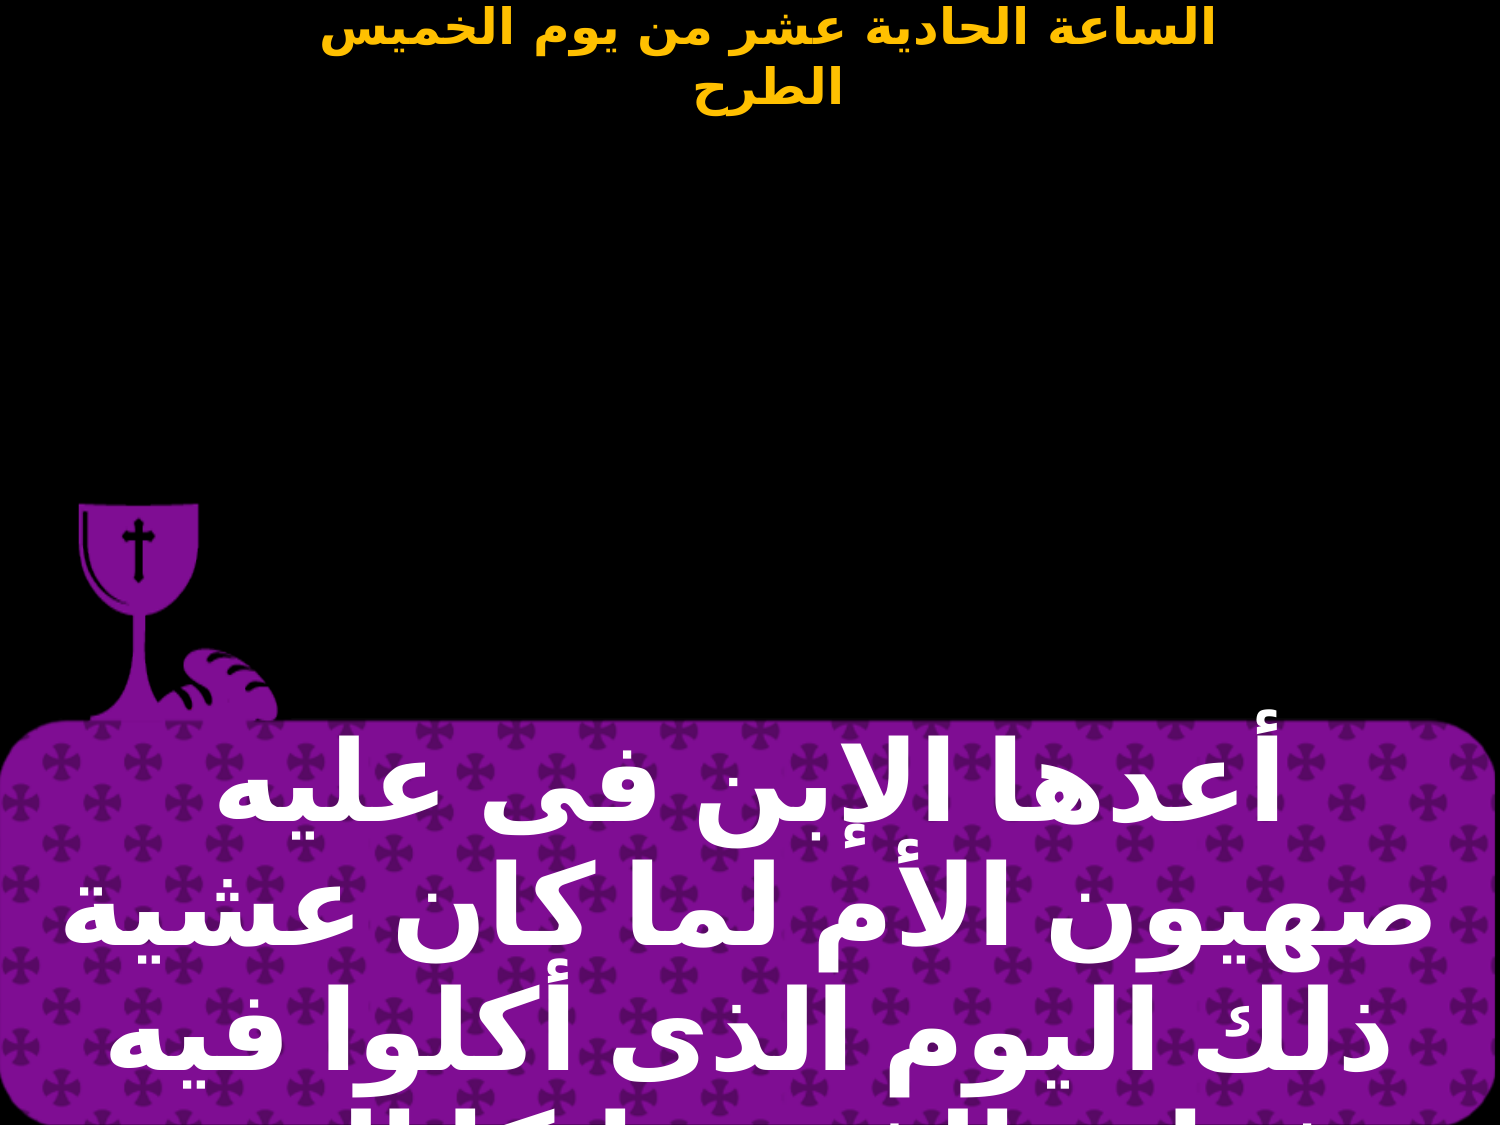

| أعدها الإبن فى عليه صهيون الأم لما كان عشية ذلك اليوم الذى أكلوا فيه فطير الفصح إتكا الرب يسوع |
| --- |